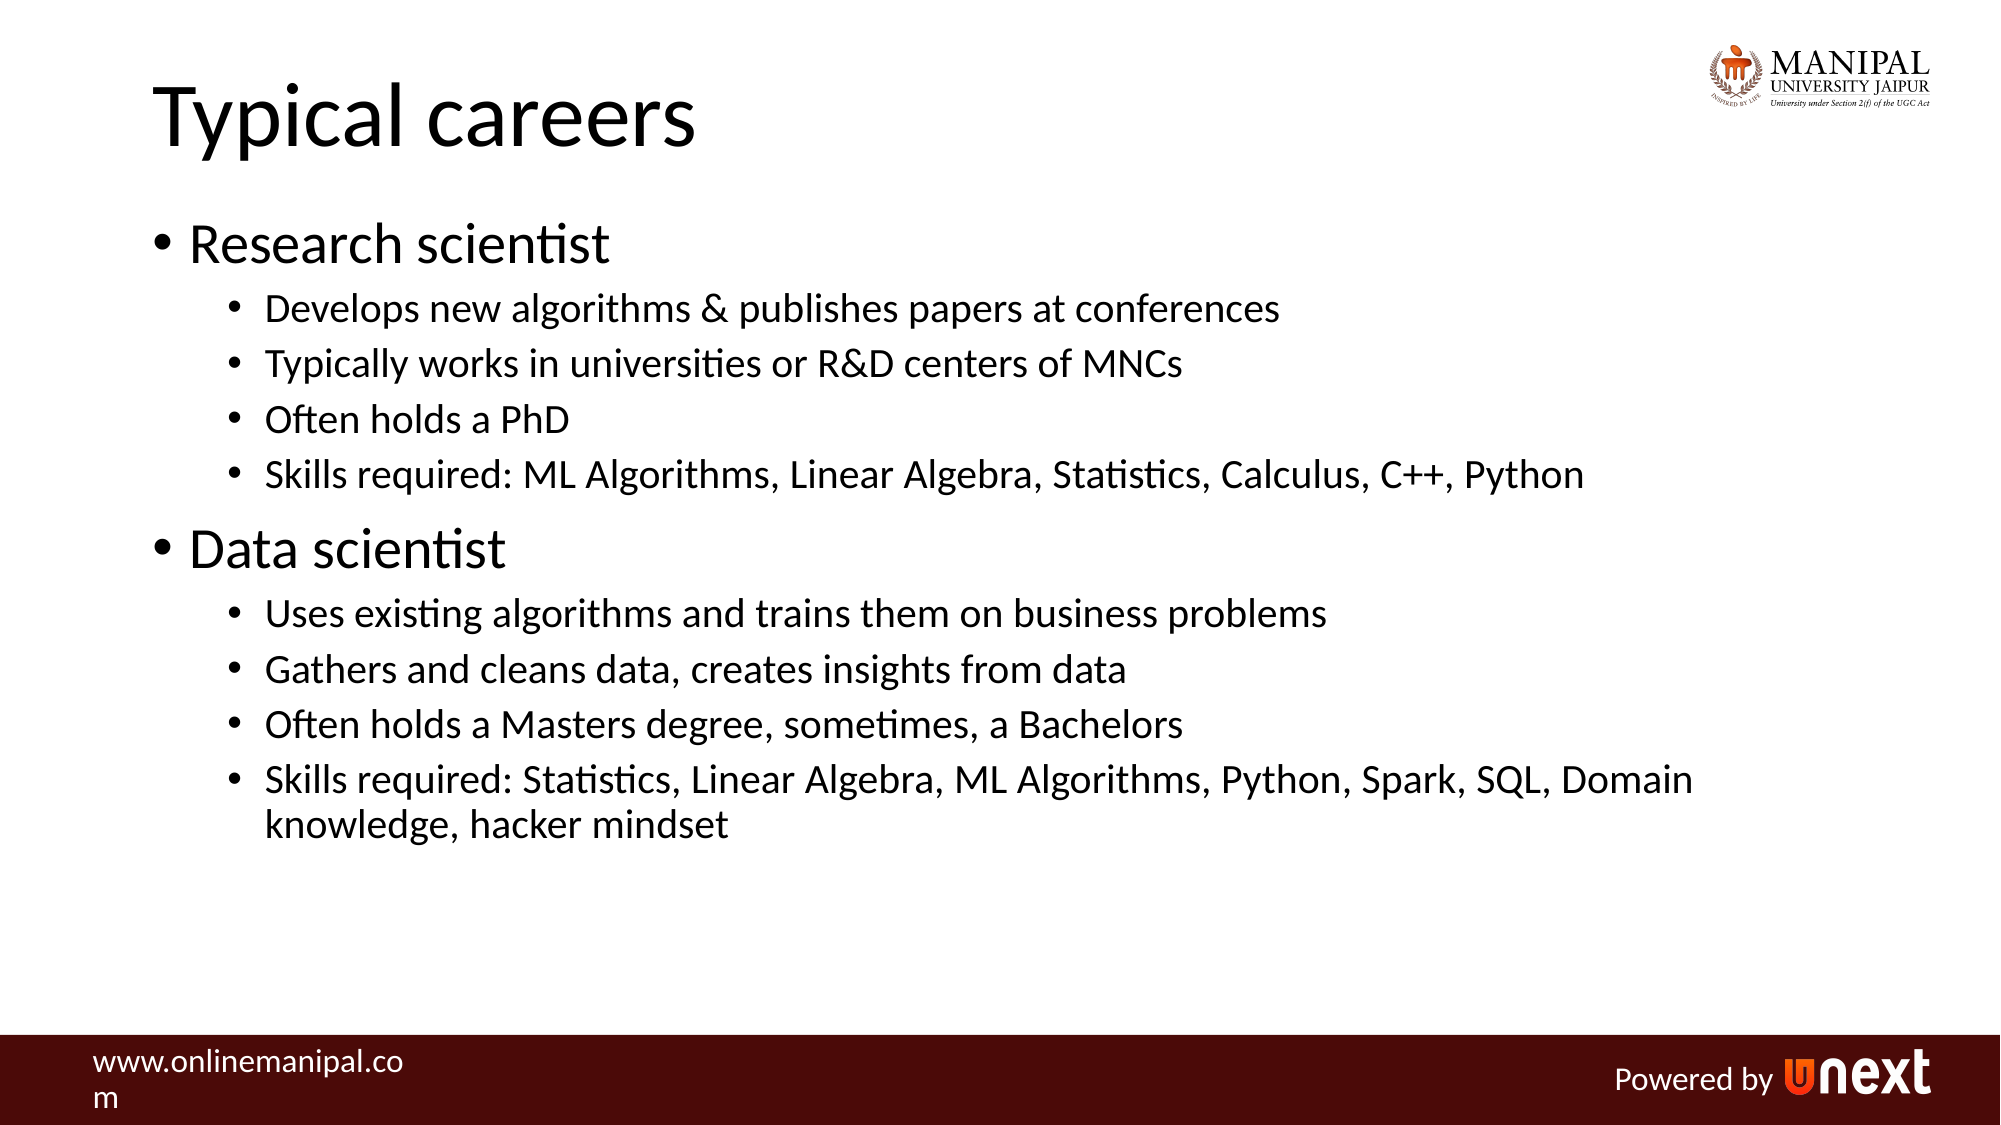

# Typical careers
Research scientist
Develops new algorithms & publishes papers at conferences
Typically works in universities or R&D centers of MNCs
Often holds a PhD
Skills required: ML Algorithms, Linear Algebra, Statistics, Calculus, C++, Python
Data scientist
Uses existing algorithms and trains them on business problems
Gathers and cleans data, creates insights from data
Often holds a Masters degree, sometimes, a Bachelors
Skills required: Statistics, Linear Algebra, ML Algorithms, Python, Spark, SQL, Domain knowledge, hacker mindset